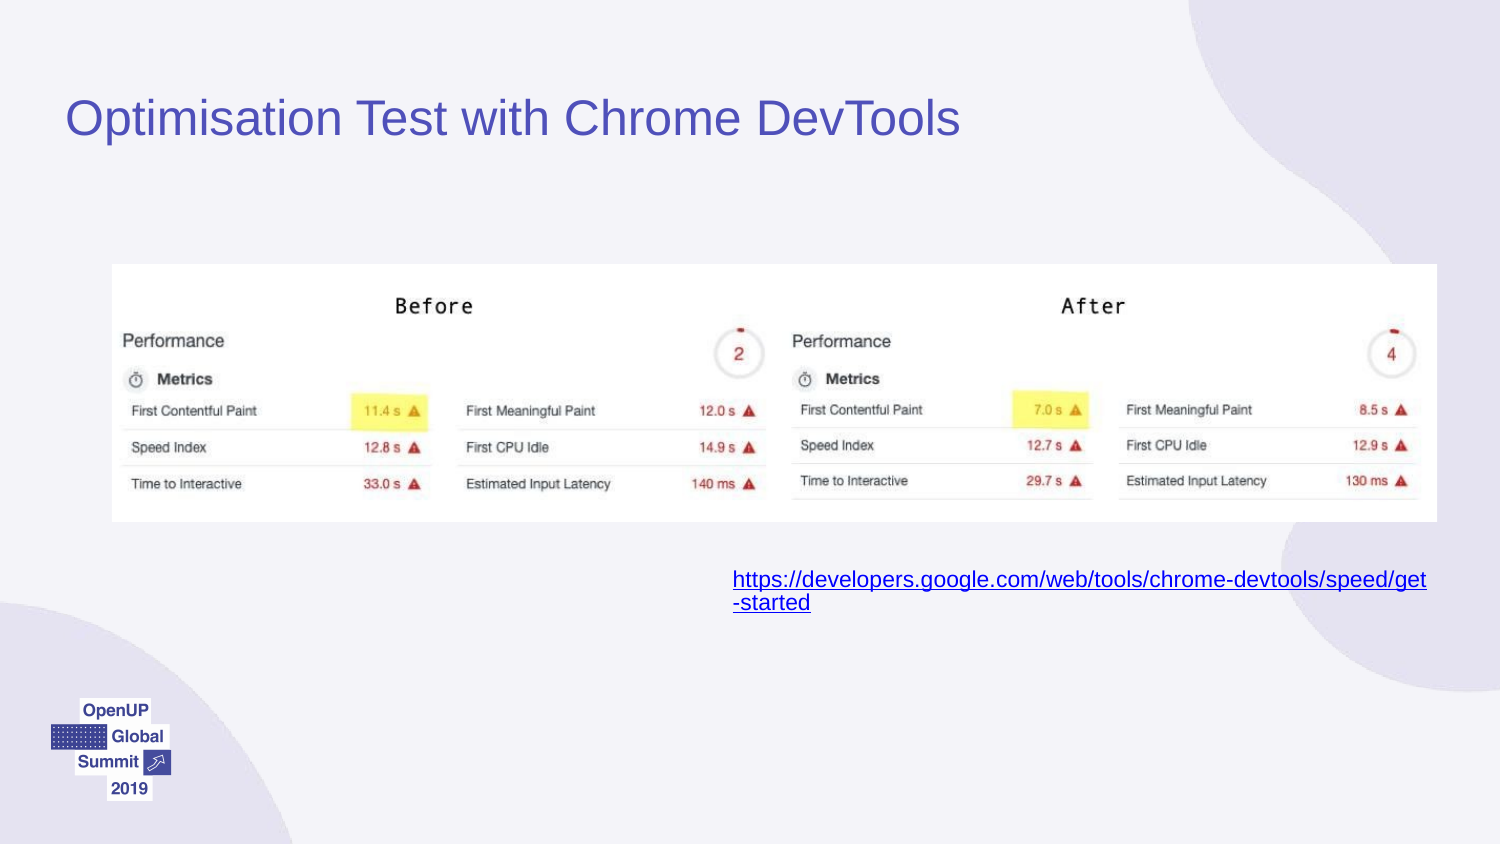

# Optimisation Test with Chrome DevTools

https://developers.google.com/web/tools/chrome-devtools/speed/get-started